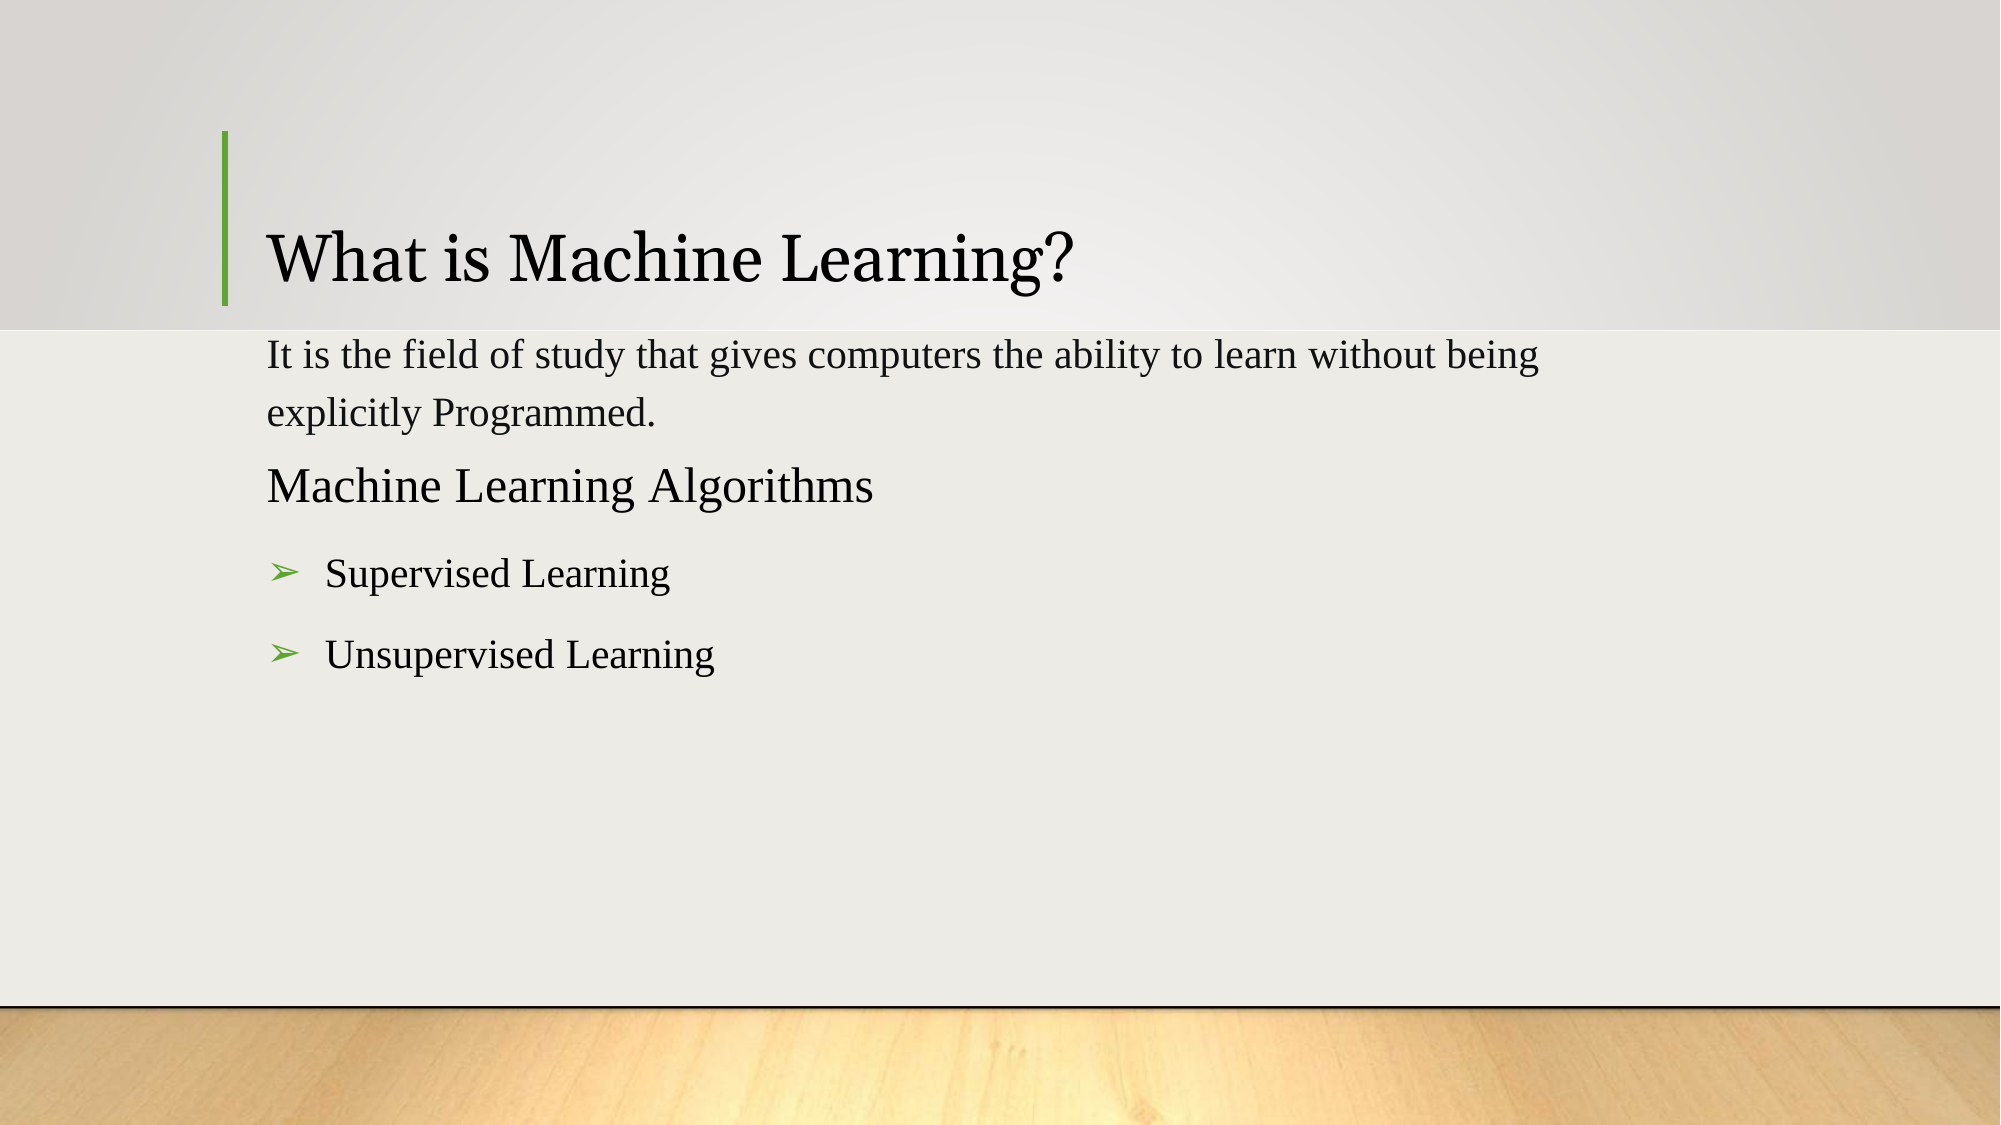

# What is Machine Learning?
It is the field of study that gives computers the ability to learn without being explicitly Programmed.
Machine Learning Algorithms
Supervised Learning
Unsupervised Learning